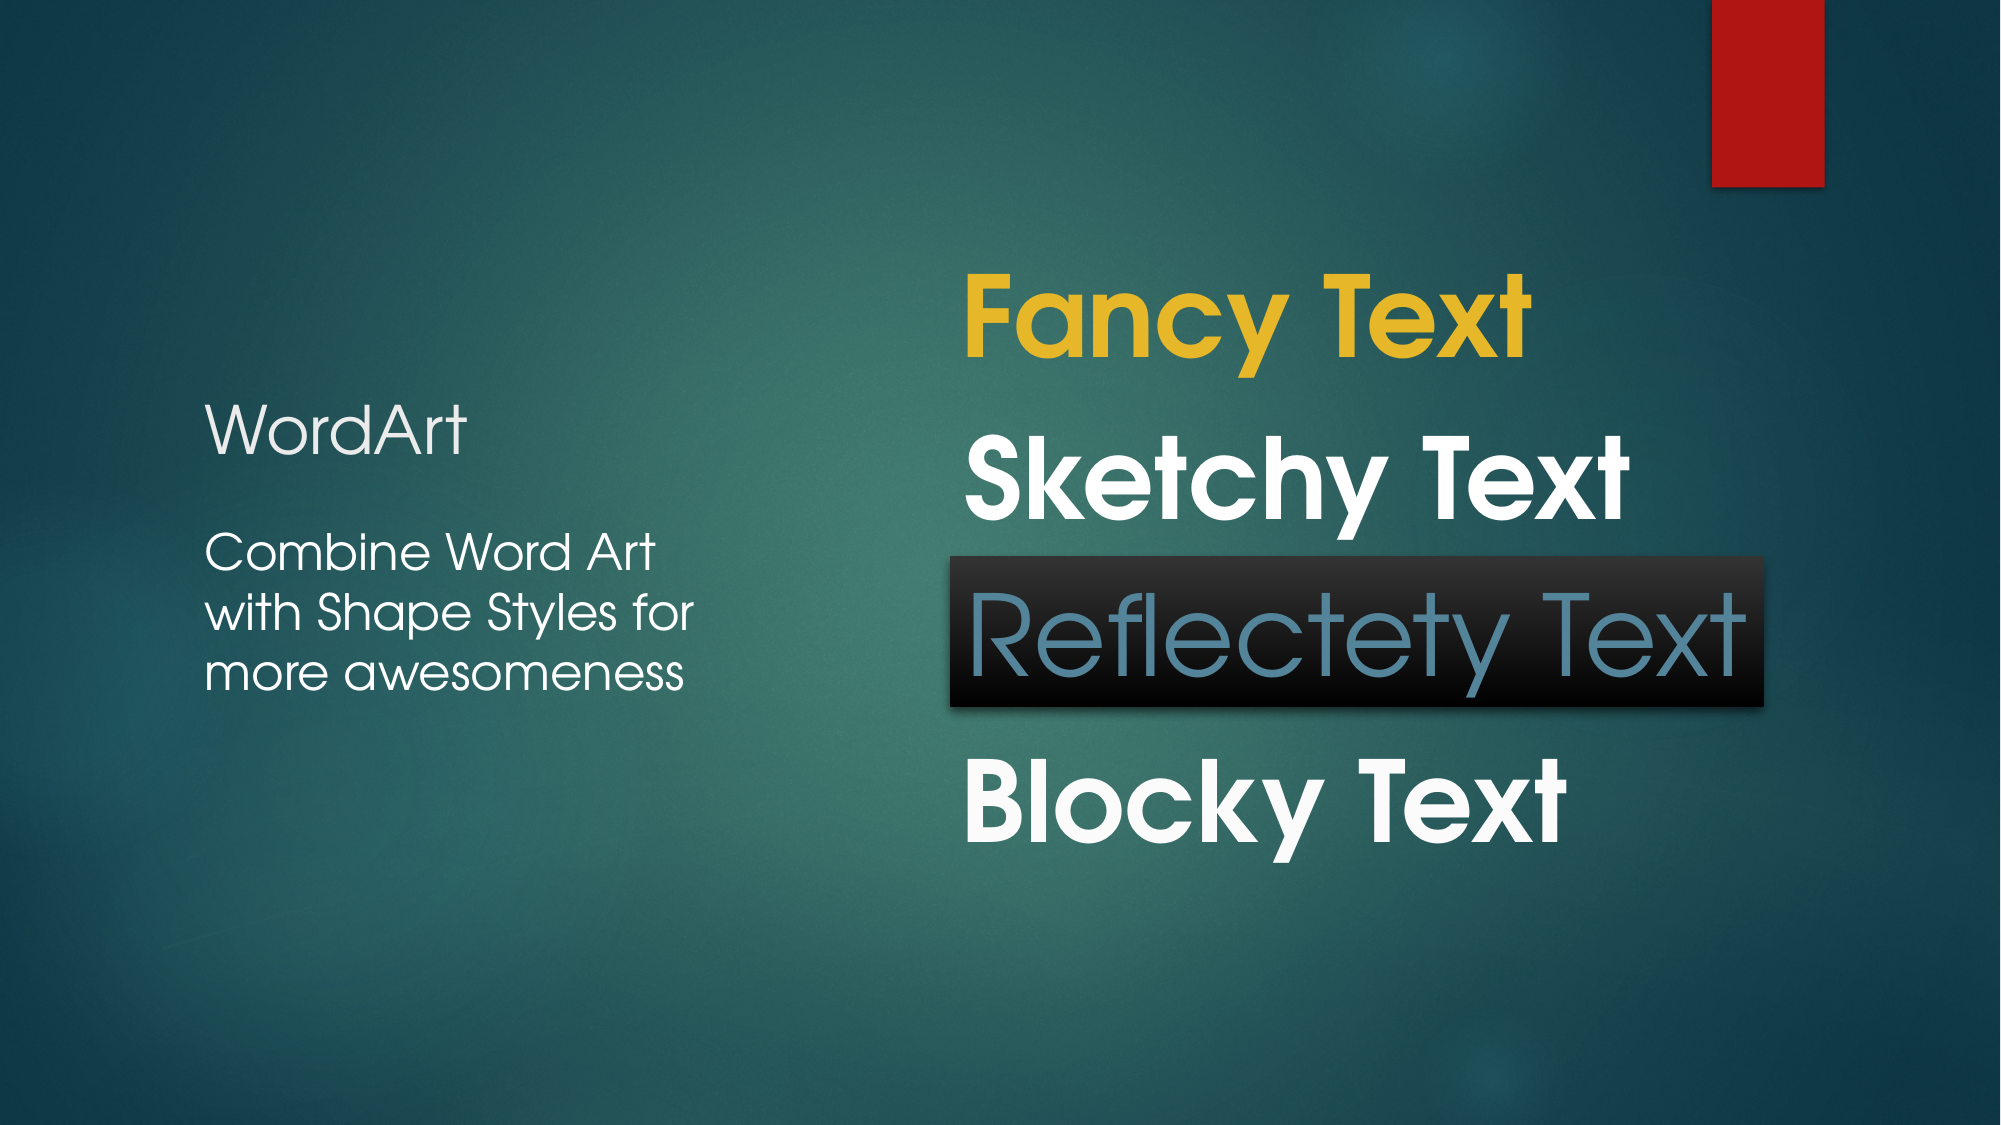

# WordArt
Fancy Text
Sketchy Text
Combine Word Art with Shape Styles for more awesomeness
Reflectety Text
Blocky Text